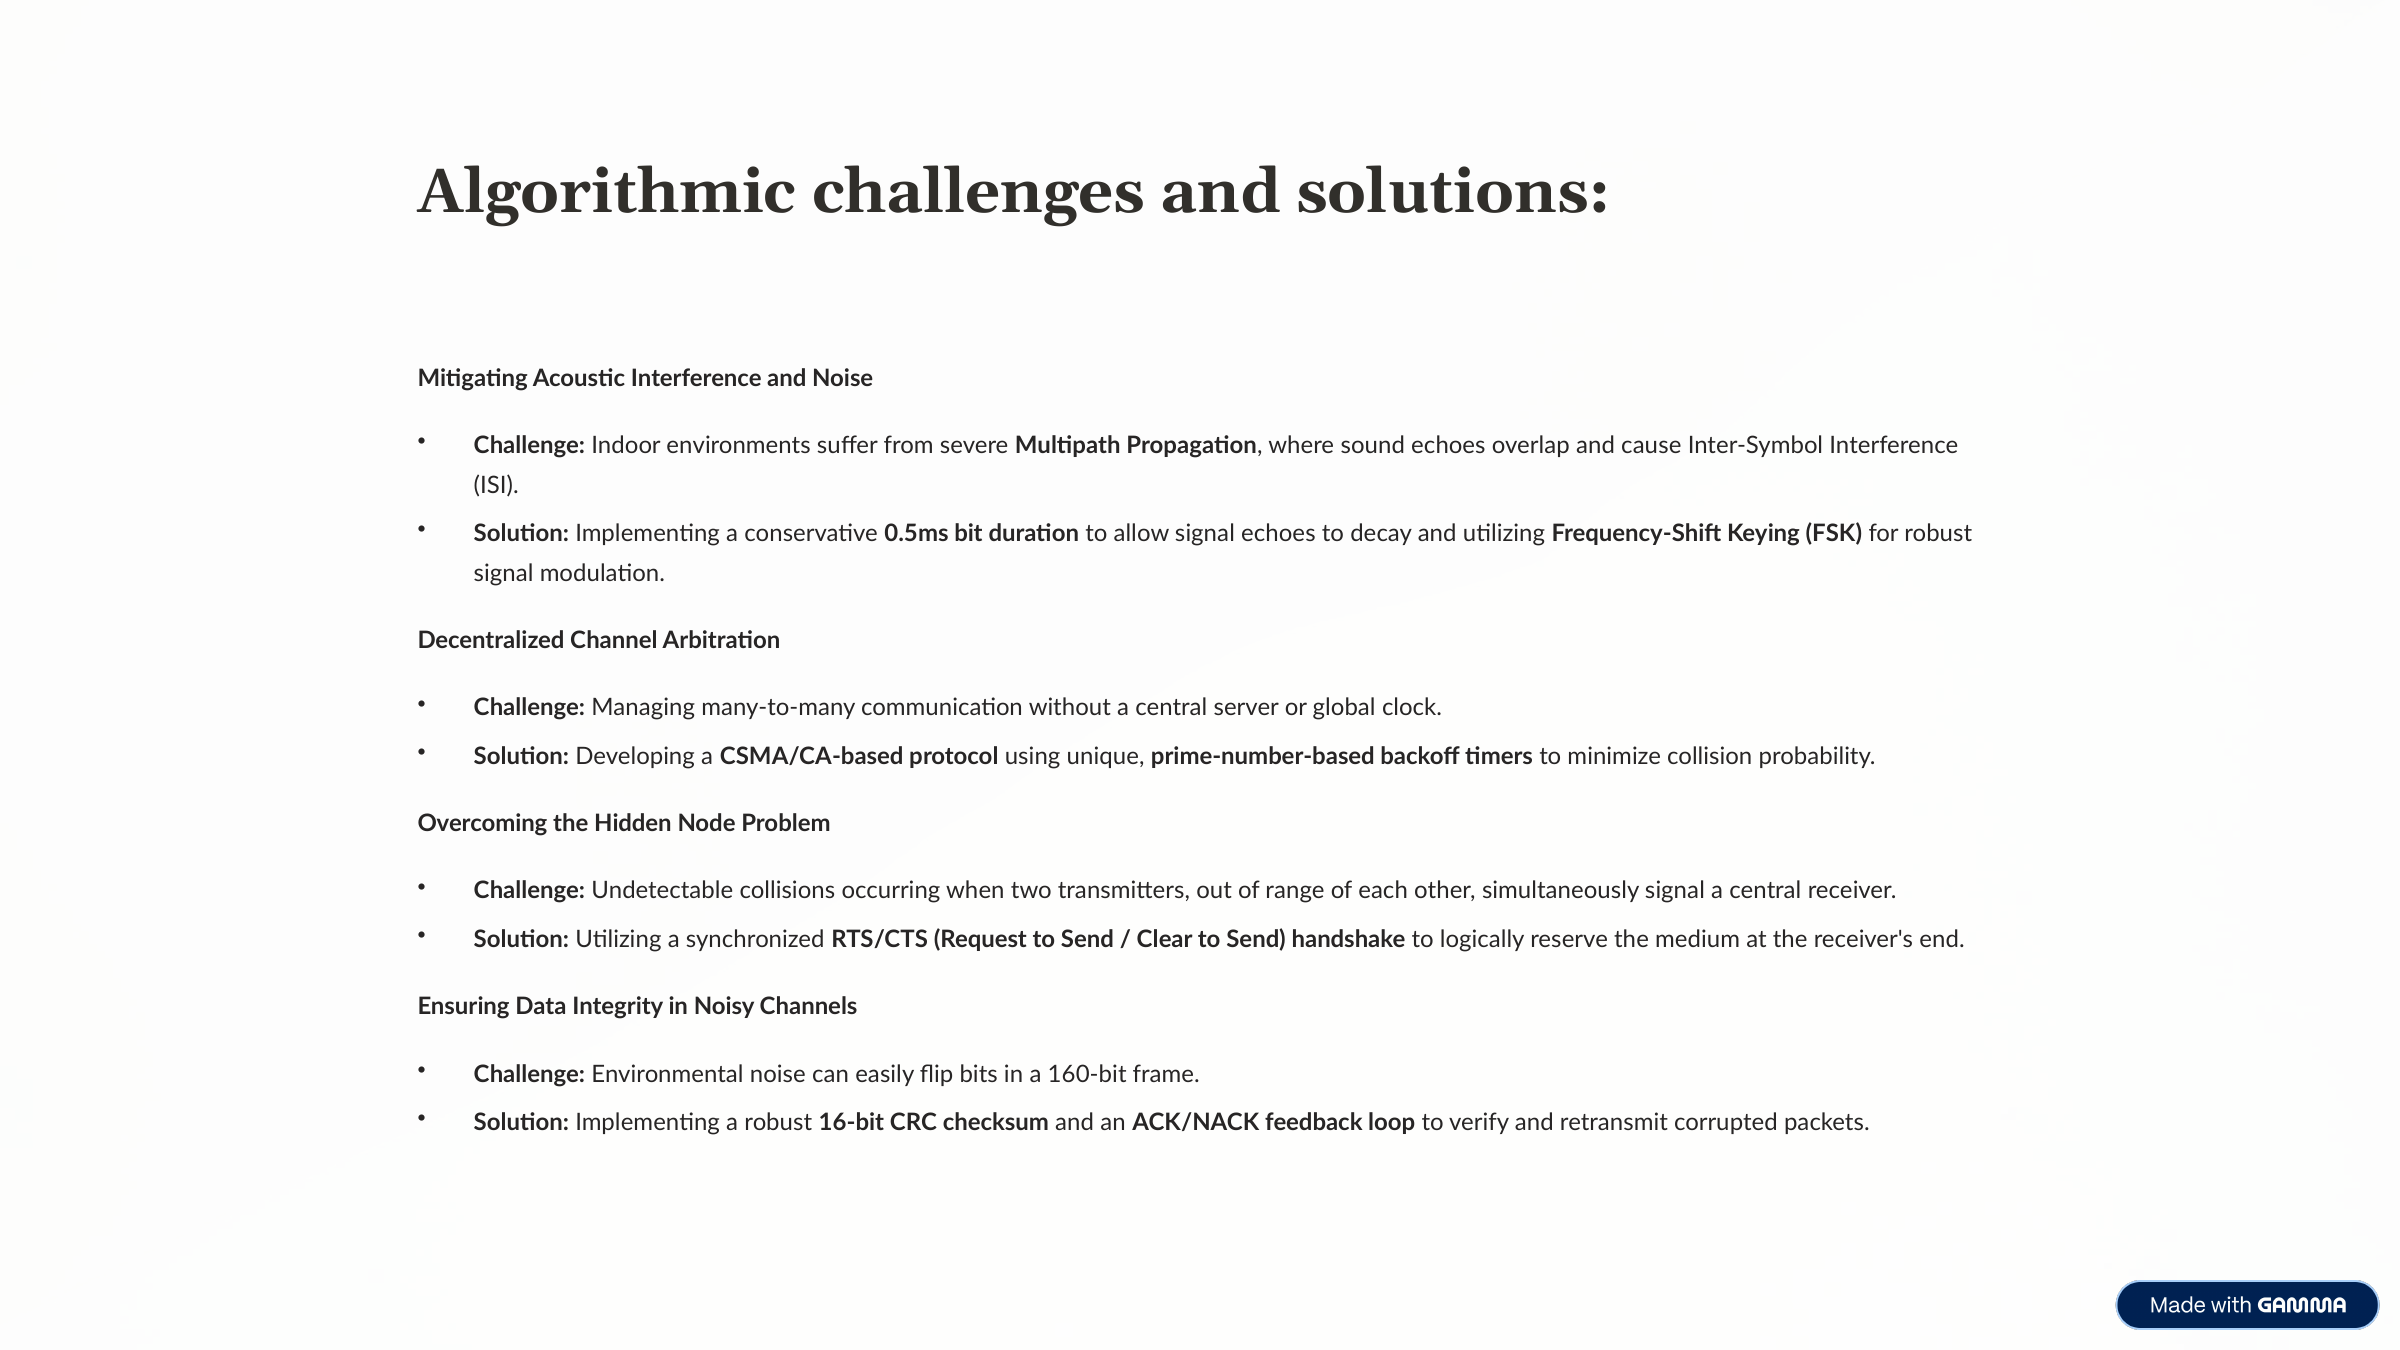

Algorithmic challenges and solutions:
Mitigating Acoustic Interference and Noise
Challenge: Indoor environments suffer from severe Multipath Propagation, where sound echoes overlap and cause Inter-Symbol Interference (ISI).
Solution: Implementing a conservative 0.5ms bit duration to allow signal echoes to decay and utilizing Frequency-Shift Keying (FSK) for robust signal modulation.
Decentralized Channel Arbitration
Challenge: Managing many-to-many communication without a central server or global clock.
Solution: Developing a CSMA/CA-based protocol using unique, prime-number-based backoff timers to minimize collision probability.
Overcoming the Hidden Node Problem
Challenge: Undetectable collisions occurring when two transmitters, out of range of each other, simultaneously signal a central receiver.
Solution: Utilizing a synchronized RTS/CTS (Request to Send / Clear to Send) handshake to logically reserve the medium at the receiver's end.
Ensuring Data Integrity in Noisy Channels
Challenge: Environmental noise can easily flip bits in a 160-bit frame.
Solution: Implementing a robust 16-bit CRC checksum and an ACK/NACK feedback loop to verify and retransmit corrupted packets.